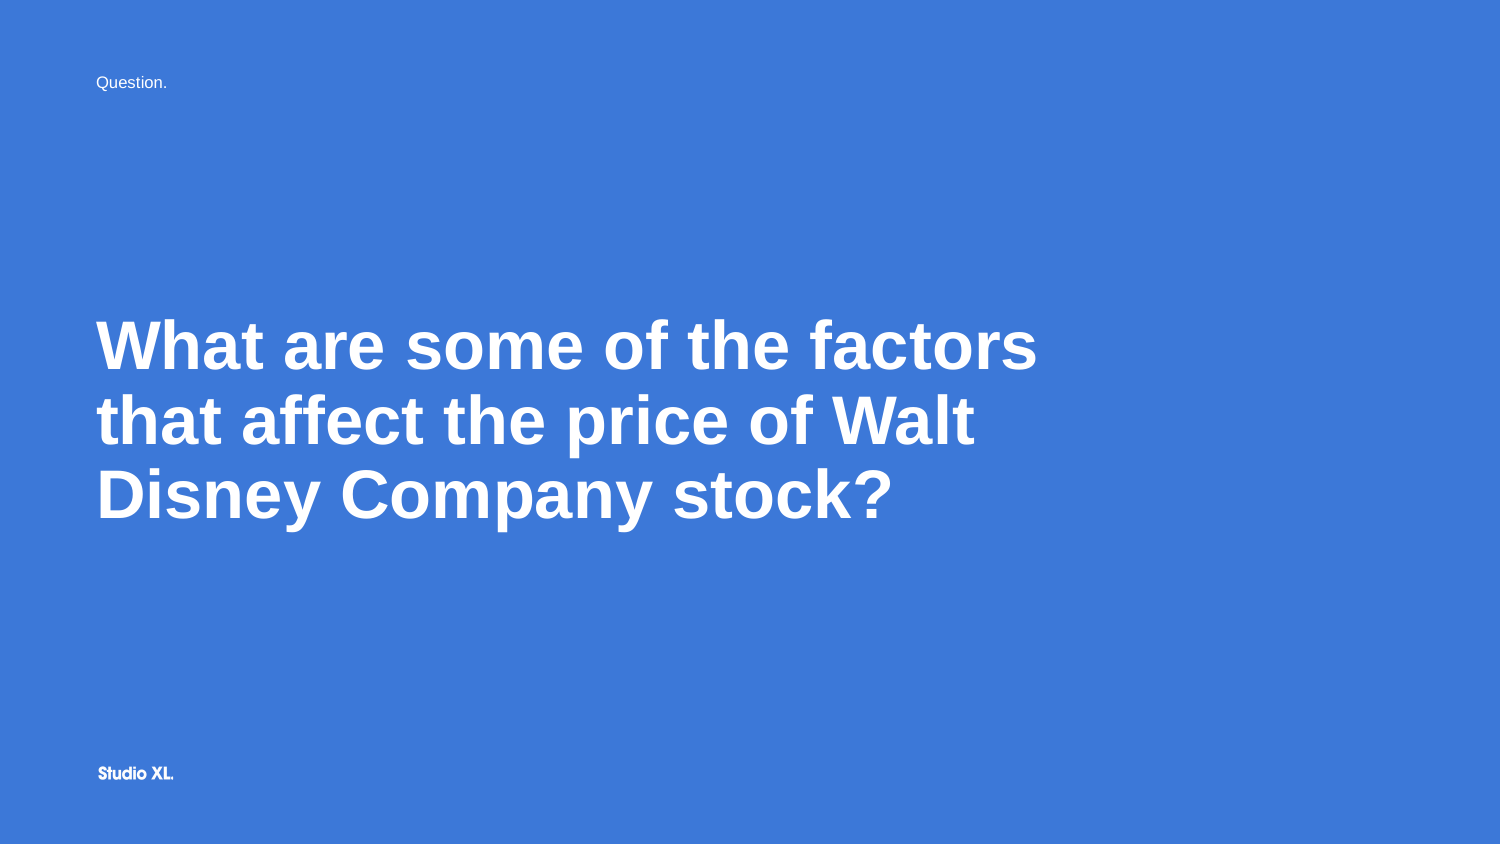

# Question.
What are some of the factors that affect the price of Walt Disney Company stock?